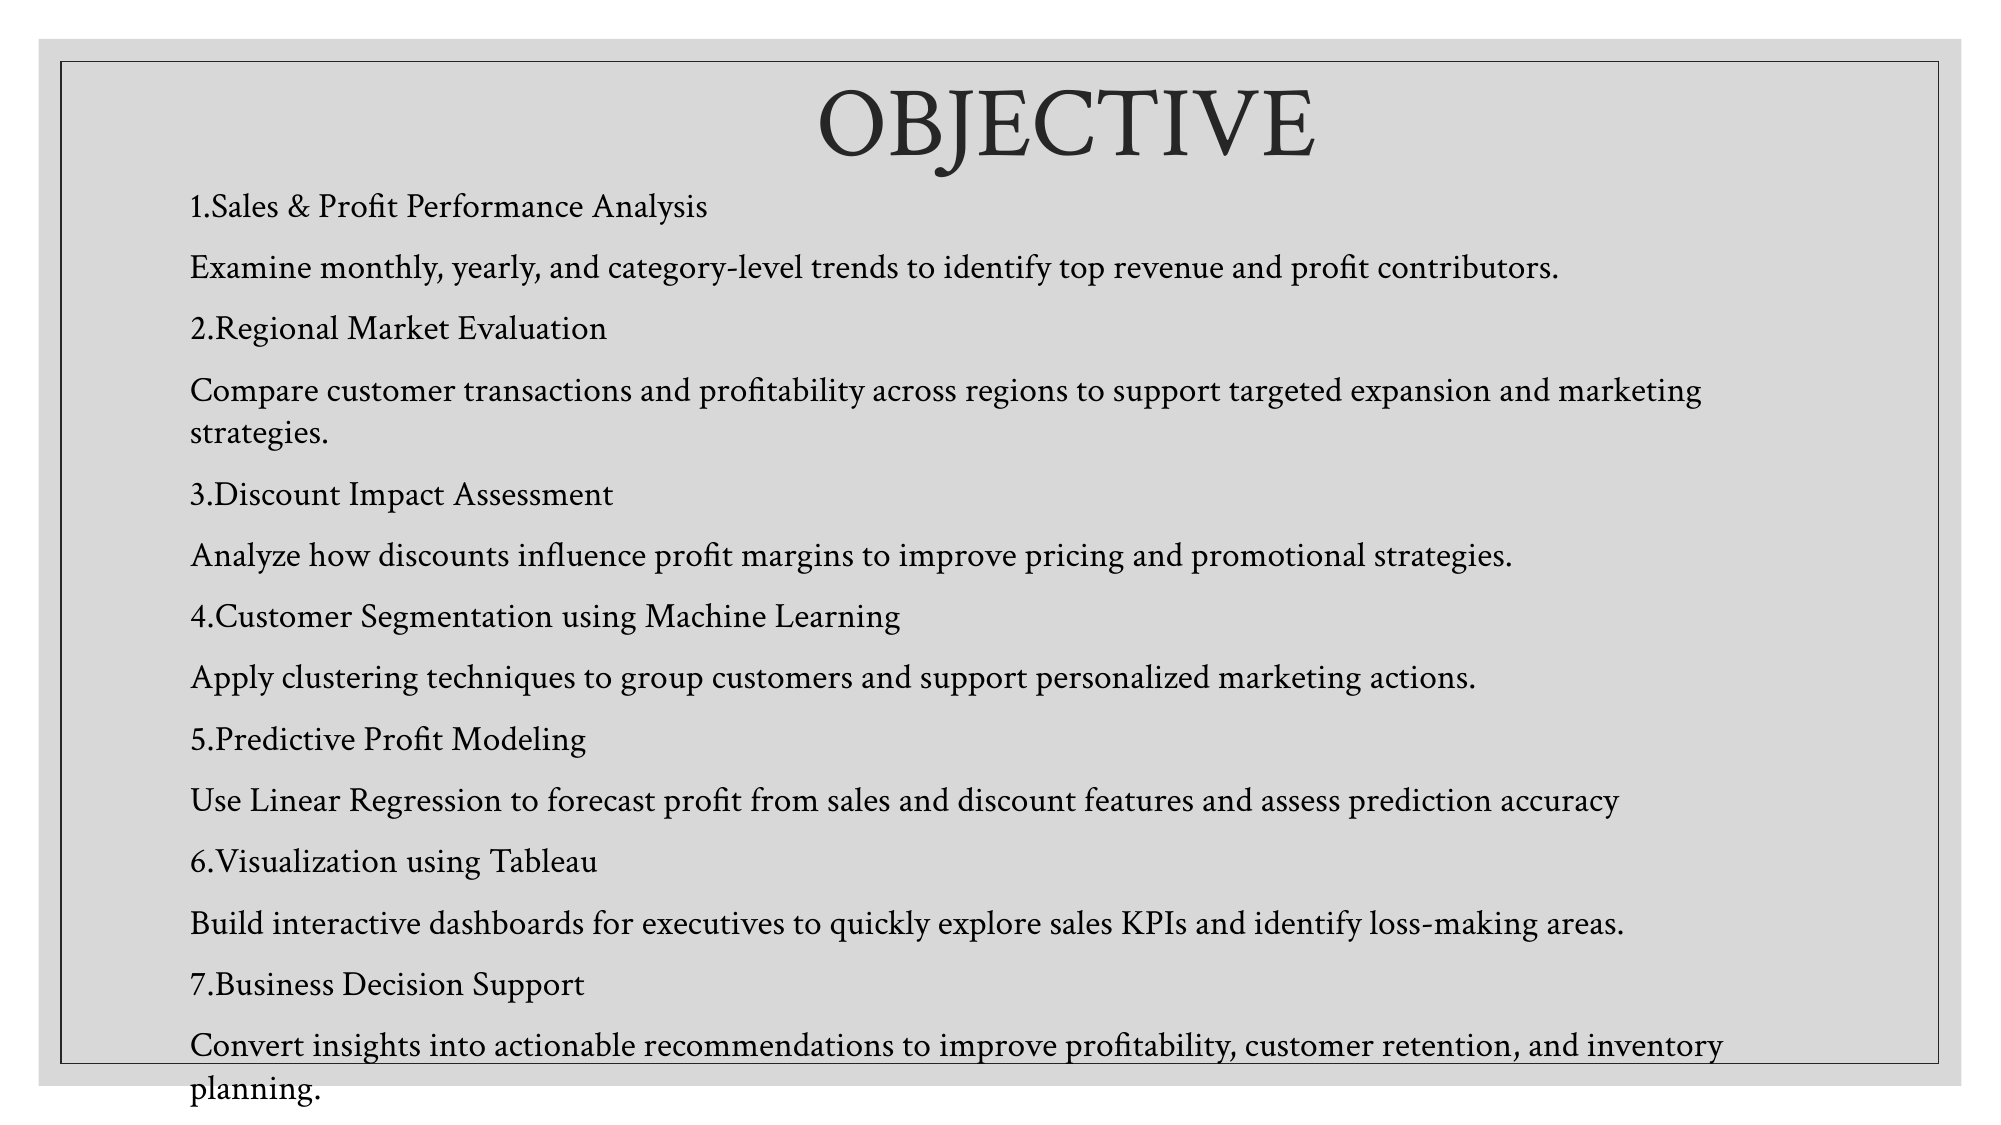

# OBJECTIVE
1.Sales & Profit Performance Analysis
Examine monthly, yearly, and category-level trends to identify top revenue and profit contributors.
2.Regional Market Evaluation
Compare customer transactions and profitability across regions to support targeted expansion and marketing strategies.
3.Discount Impact Assessment
Analyze how discounts influence profit margins to improve pricing and promotional strategies.
4.Customer Segmentation using Machine Learning
Apply clustering techniques to group customers and support personalized marketing actions.
5.Predictive Profit Modeling
Use Linear Regression to forecast profit from sales and discount features and assess prediction accuracy
6.Visualization using Tableau
Build interactive dashboards for executives to quickly explore sales KPIs and identify loss-making areas.
7.Business Decision Support
Convert insights into actionable recommendations to improve profitability, customer retention, and inventory planning.